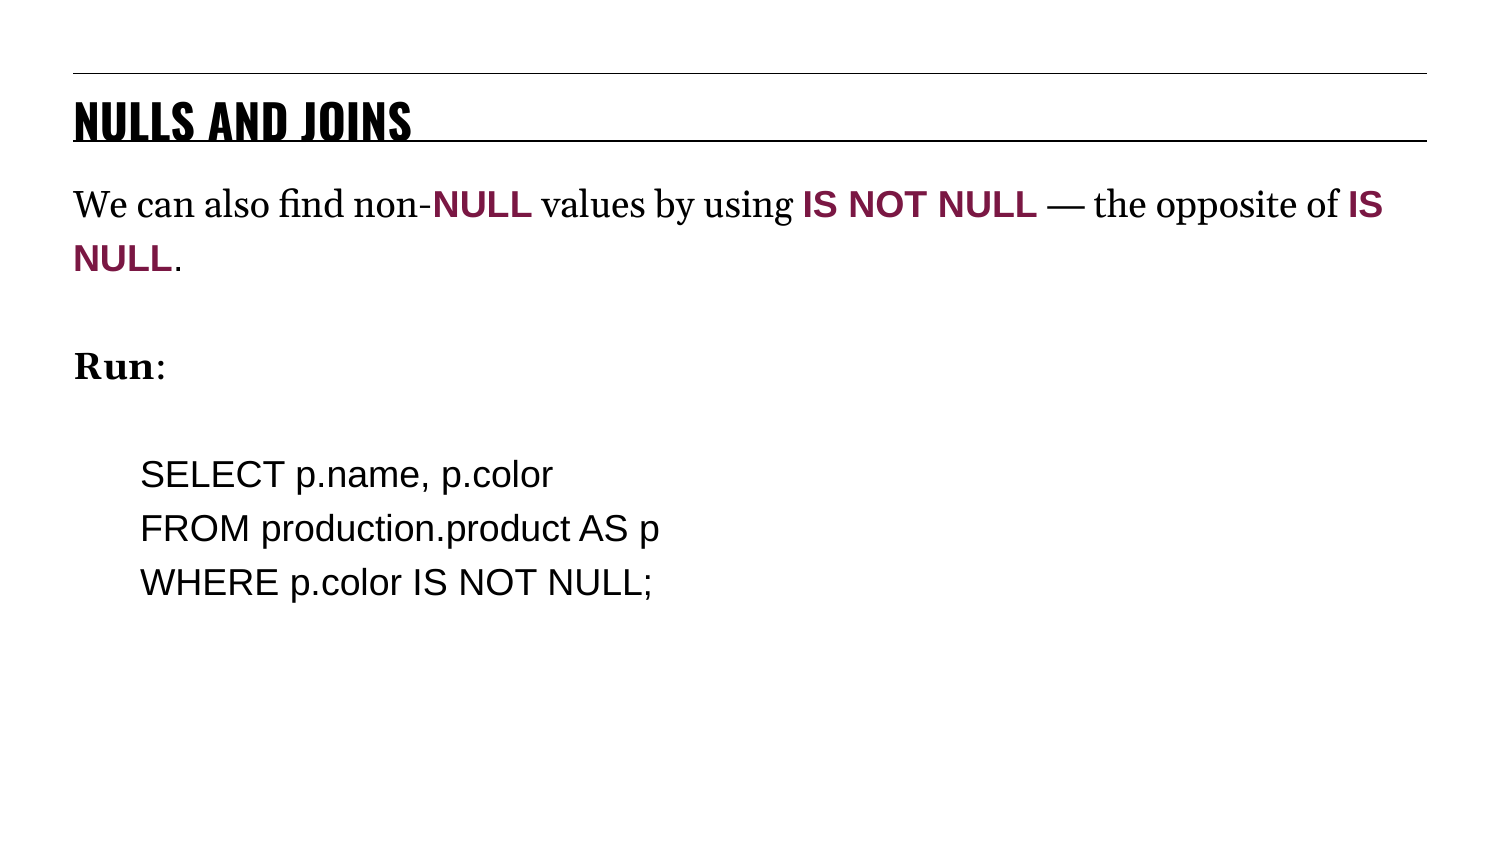

NULLS AND JOINS
We can also find non-NULL values by using IS NOT NULL — the opposite of IS NULL.

Run:

SELECT p.name, p.color
FROM production.product AS p
WHERE p.color IS NOT NULL;